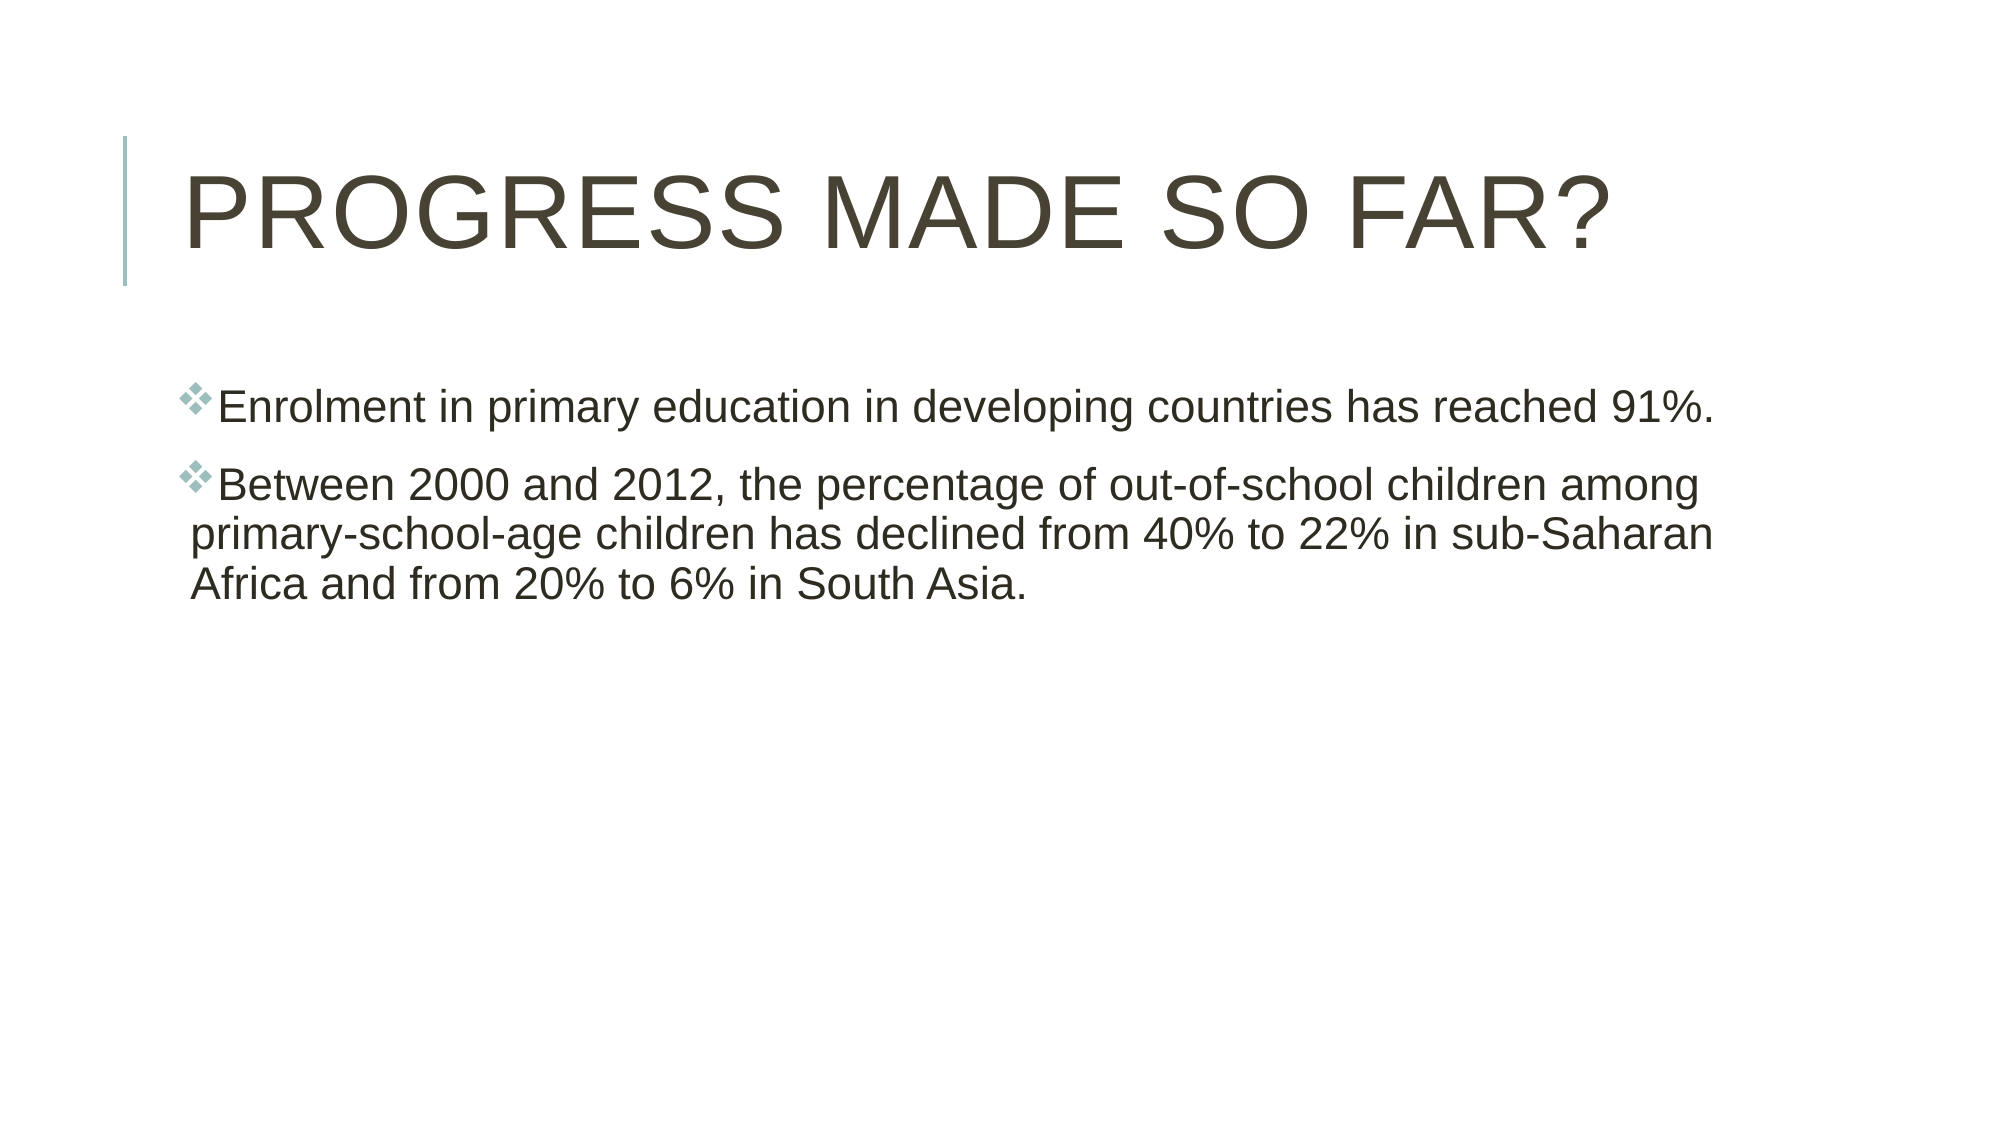

# Progress made so far?
Enrolment in primary education in developing countries has reached 91%.
Between 2000 and 2012, the percentage of out-of-school children among primary-school-age children has declined from 40% to 22% in sub-Saharan Africa and from 20% to 6% in South Asia.